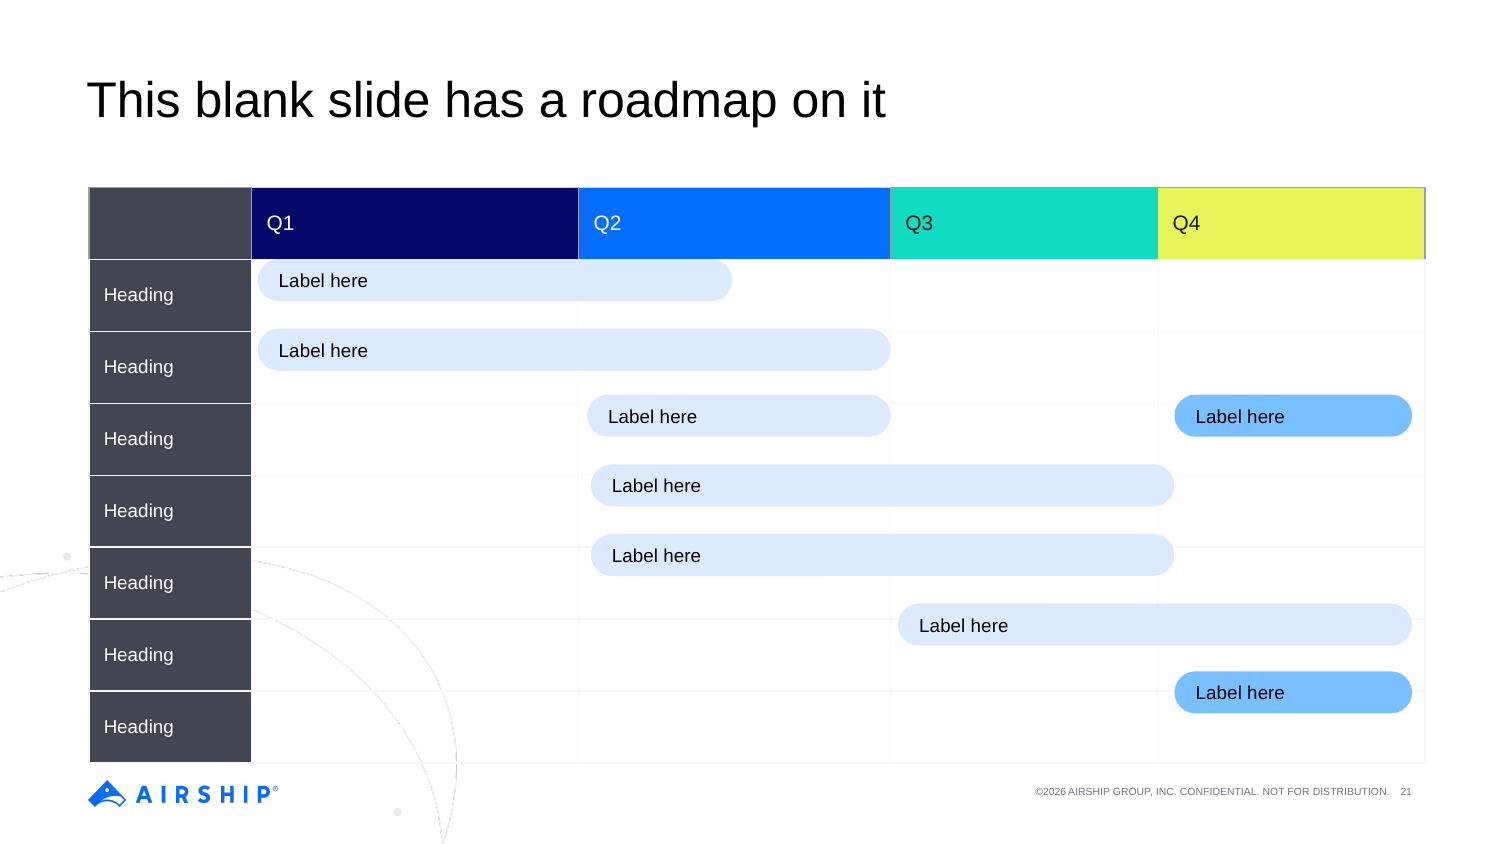

# This blank slide has a roadmap on it
|  | Q1 | Q2 | Q3 | Q4 |
| --- | --- | --- | --- | --- |
| Heading |  |  |  |  |
| Heading |  |  |  |  |
| Heading |  |  |  |  |
| Heading |  |  |  |  |
| Heading |  |  |  |  |
| Heading |  |  |  |  |
| Heading |  |  |  |  |
Label here
Label here
Label here
Label here
Label here
Label here
Label here
Label here
21